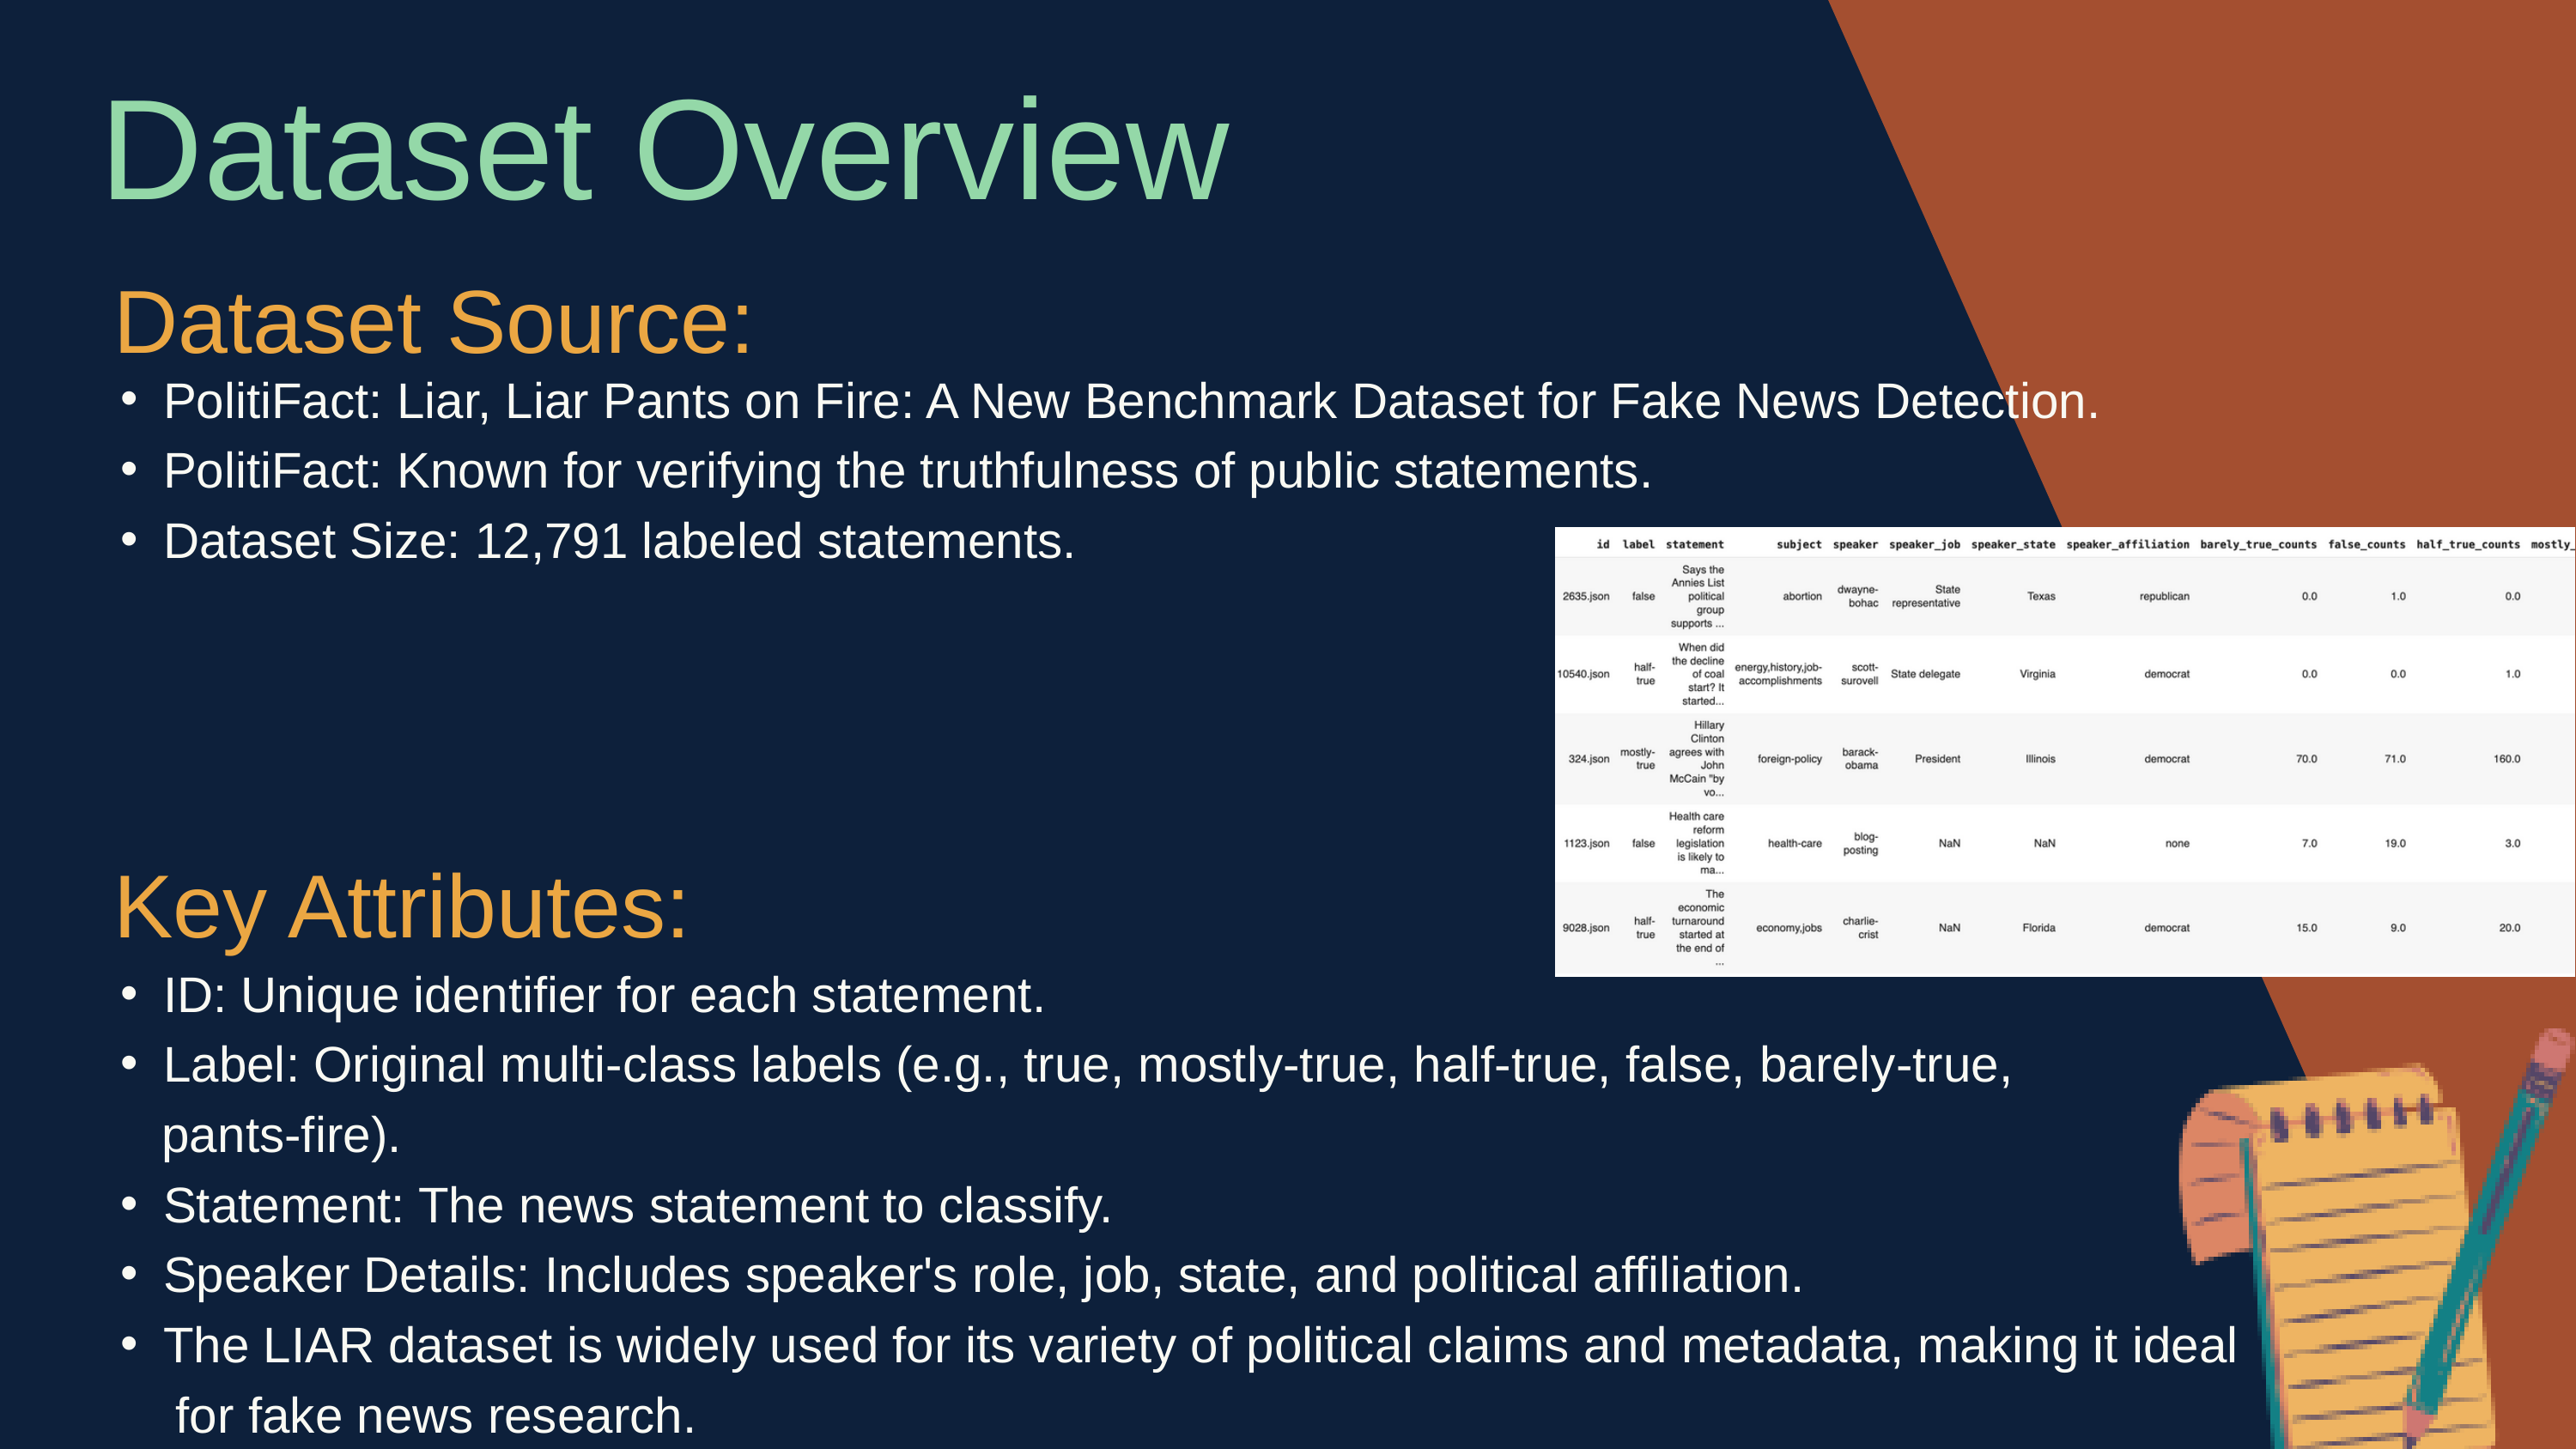

Dataset Overview
Dataset Source:
PolitiFact: Liar, Liar Pants on Fire: A New Benchmark Dataset for Fake News Detection.
PolitiFact: Known for verifying the truthfulness of public statements.
Dataset Size: 12,791 labeled statements.

Key Attributes:

ID: Unique identifier for each statement.
Label: Original multi-class labels (e.g., true, mostly-true, half-true, false, barely-true,
      pants-fire).
Statement: The news statement to classify.
Speaker Details: Includes speaker's role, job, state, and political affiliation.
The LIAR dataset is widely used for its variety of political claims and metadata, making it ideal
       for fake news research.